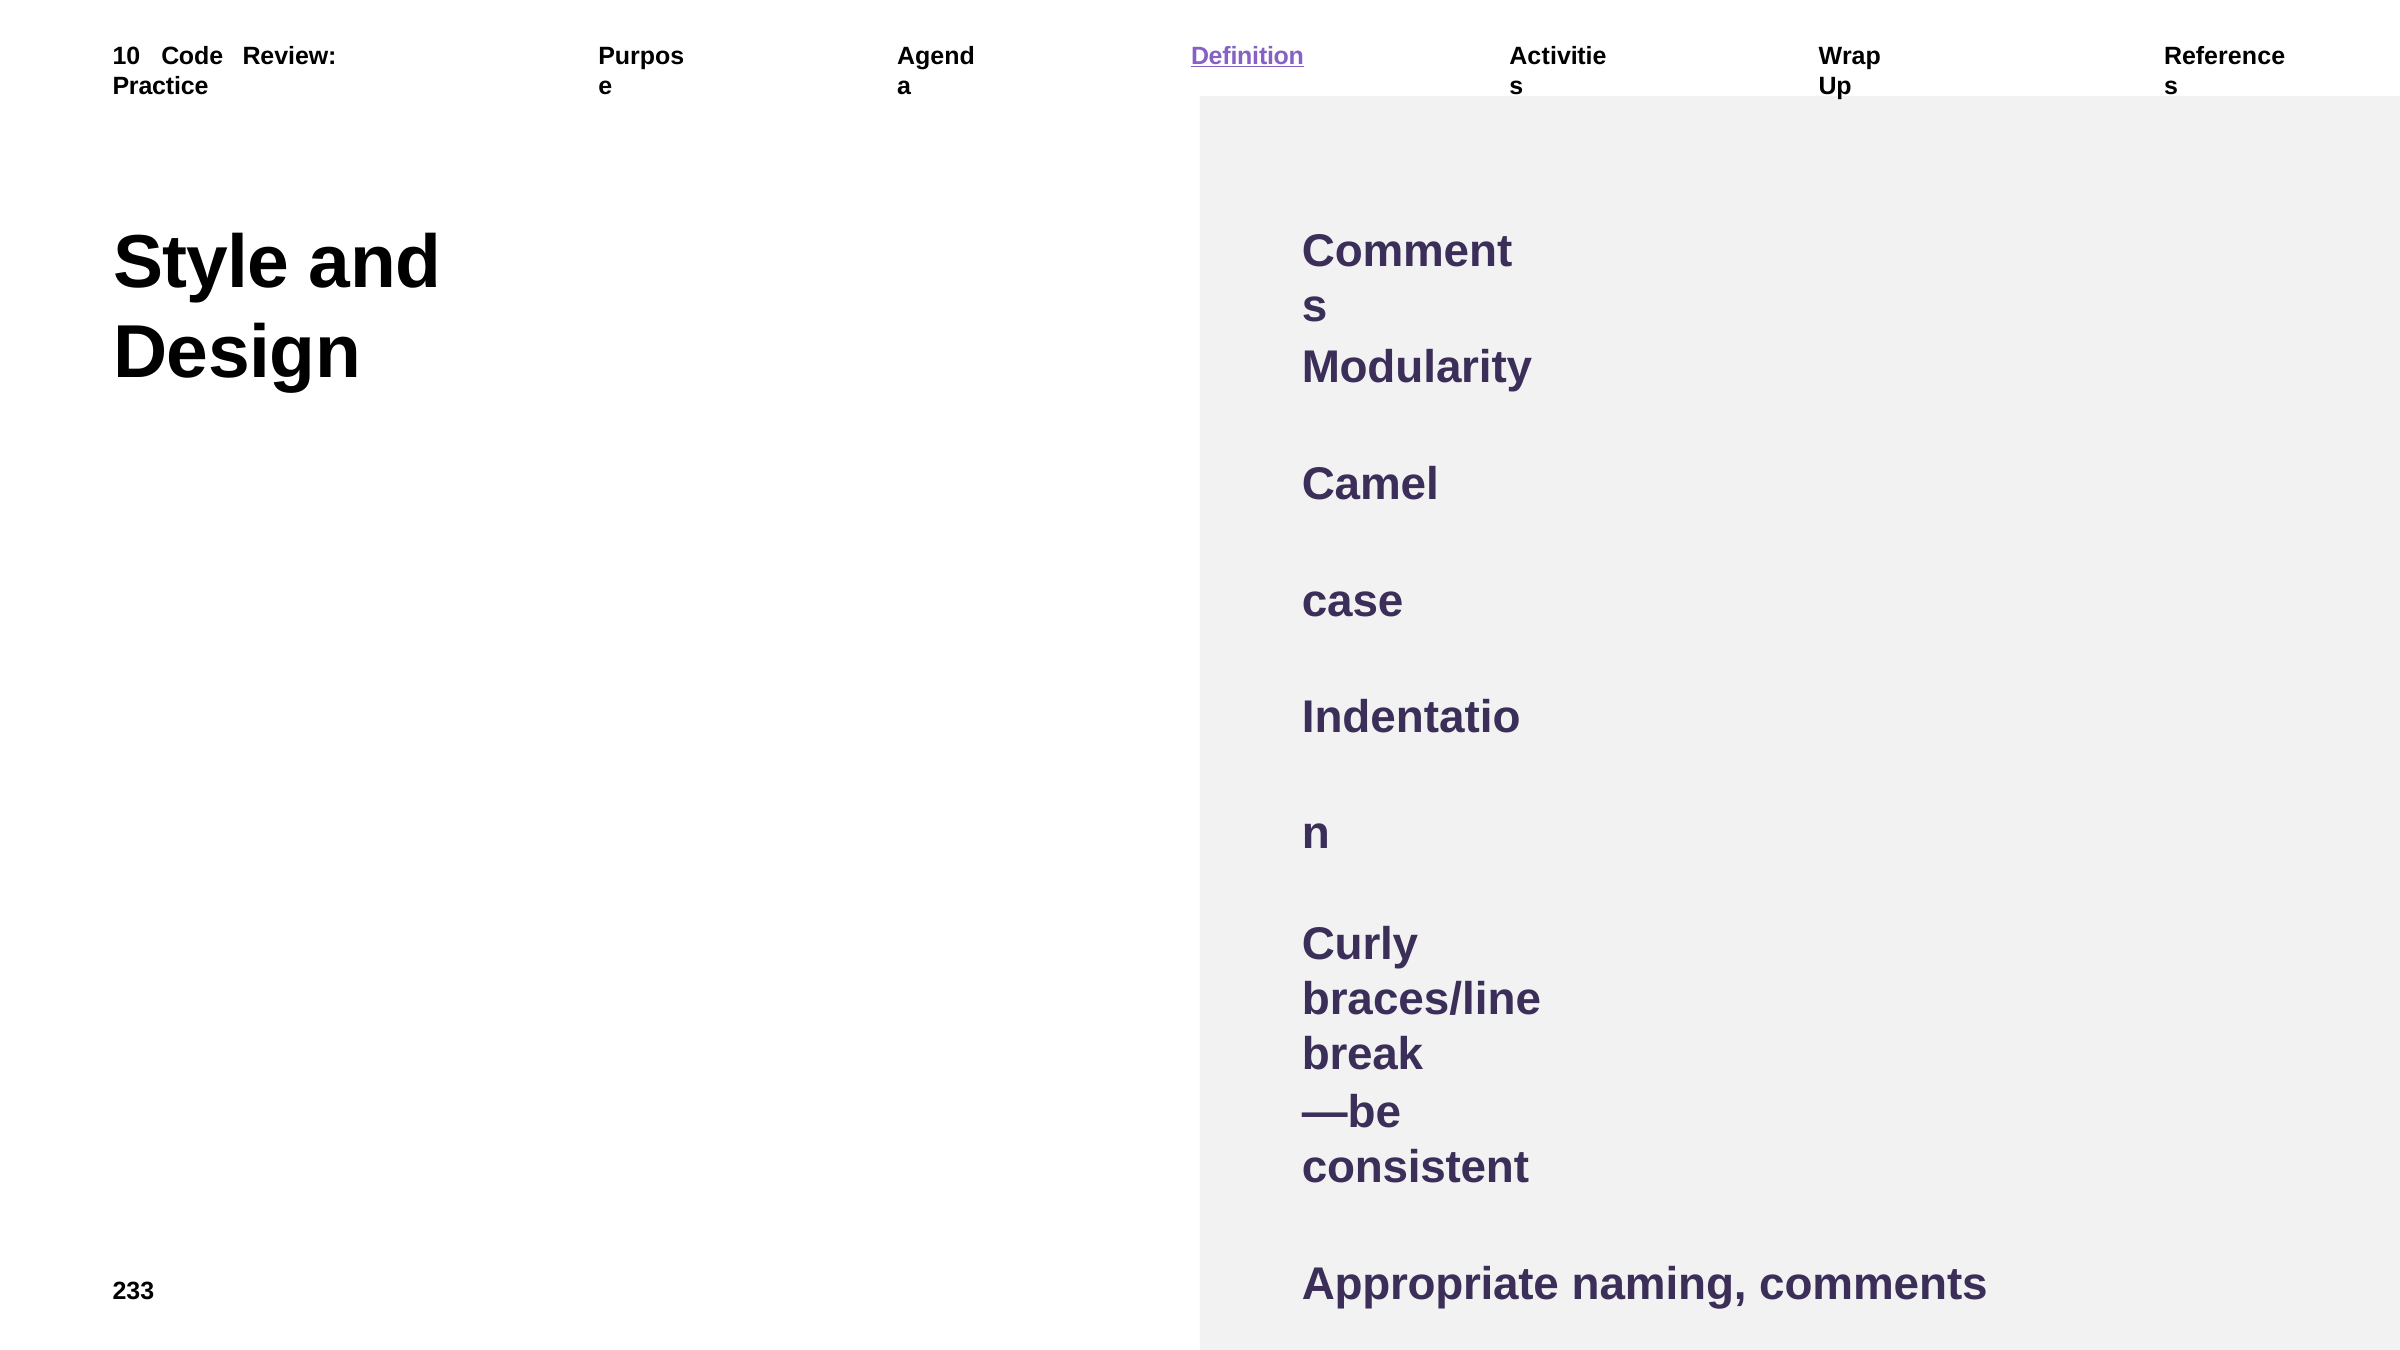

10	Code	Review:	Practice
Purpose
Agenda
Definition
Activities
Wrap	Up
References

Style and Design
Comments
Modularity
Camel case  Indentation

Curly braces/line break
—be consistent
Appropriate naming, comments  Appropriate choice of data structure
—e.g., instead of 10 variables, use an array

Repetitive code —> loops, functions
233